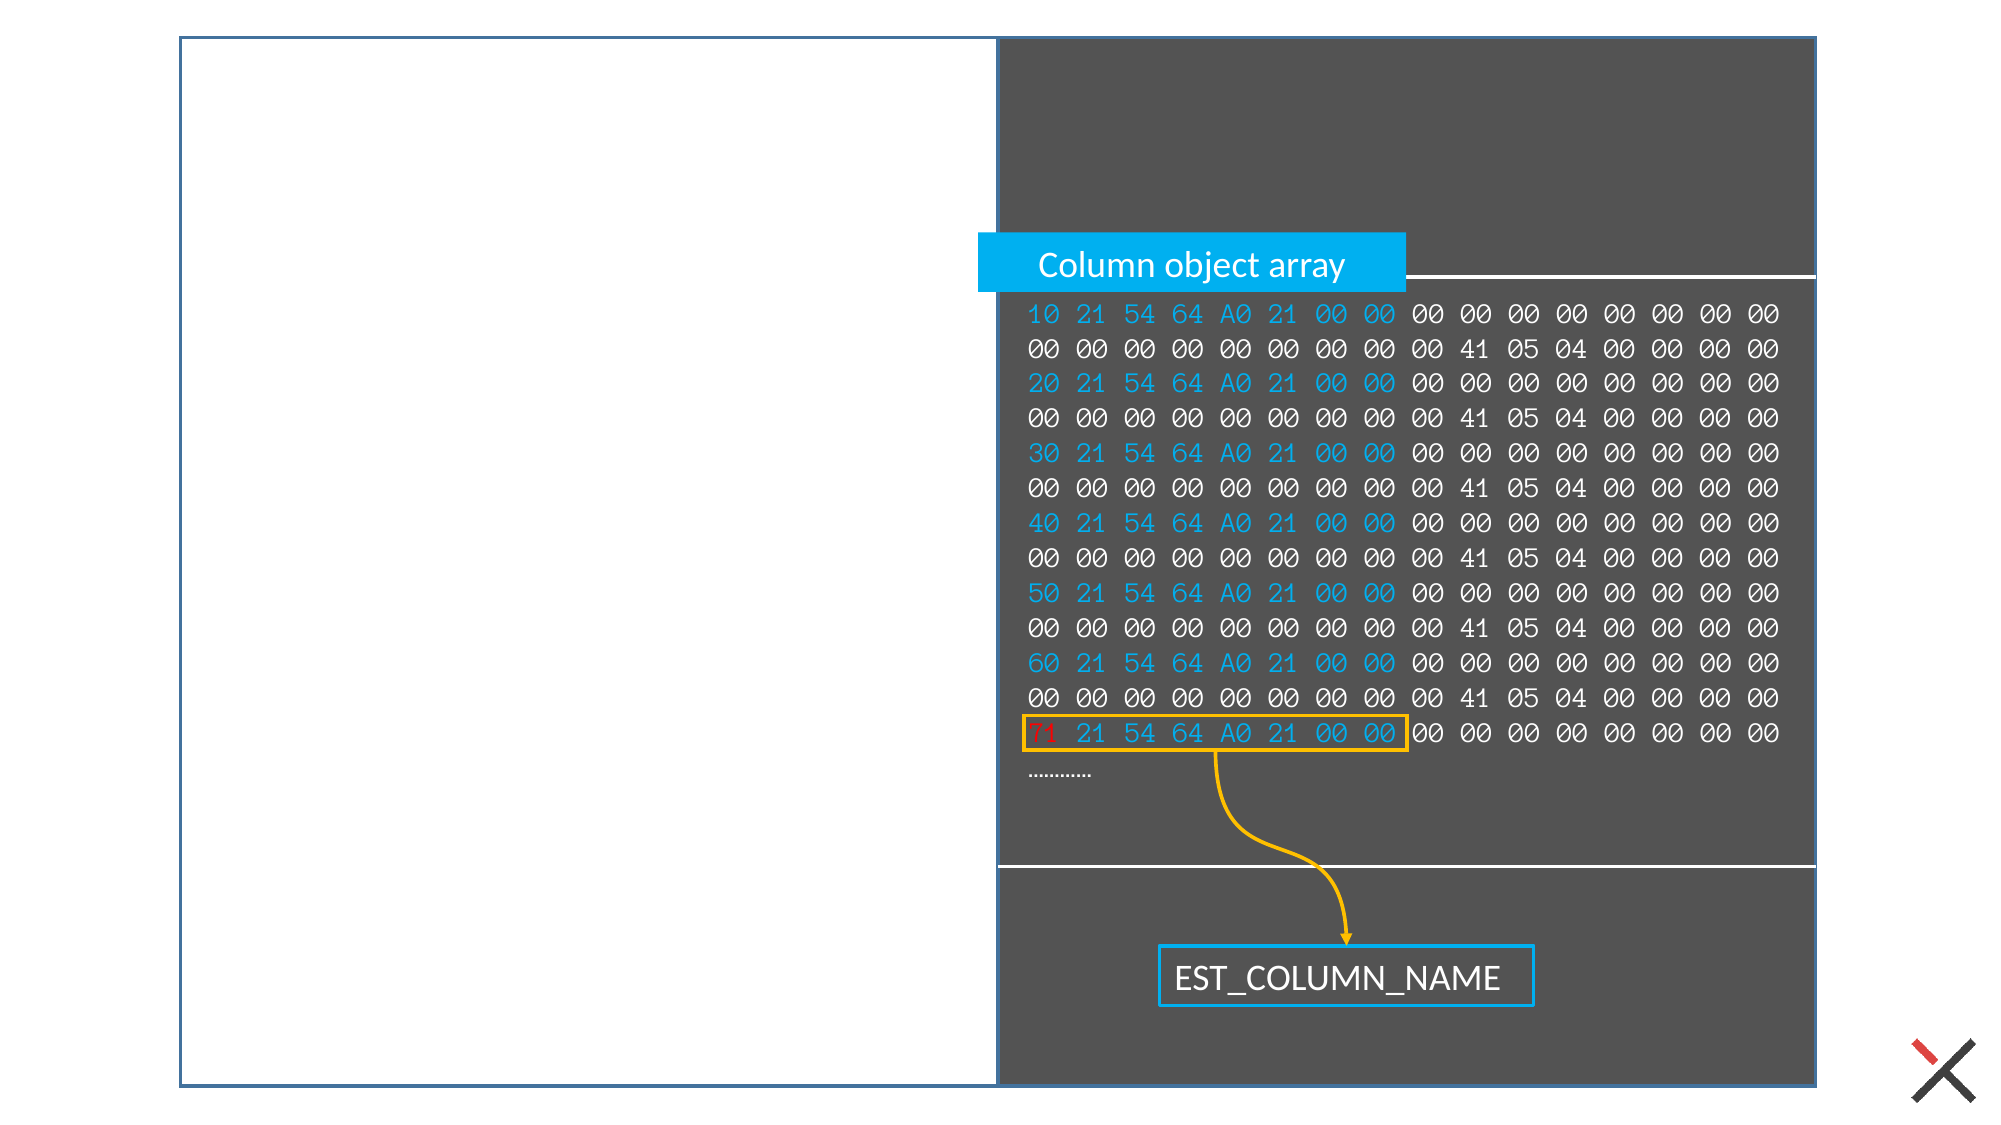

Column object array
10 21 54 64 A0 21 00 00 00 00 00 00 00 00 00 00
00 00 00 00 00 00 00 00 00 41 05 04 00 00 00 00
20 21 54 64 A0 21 00 00 00 00 00 00 00 00 00 00
00 00 00 00 00 00 00 00 00 41 05 04 00 00 00 00
30 21 54 64 A0 21 00 00 00 00 00 00 00 00 00 00
00 00 00 00 00 00 00 00 00 41 05 04 00 00 00 00
40 21 54 64 A0 21 00 00 00 00 00 00 00 00 00 00
00 00 00 00 00 00 00 00 00 41 05 04 00 00 00 00
50 21 54 64 A0 21 00 00 00 00 00 00 00 00 00 00
00 00 00 00 00 00 00 00 00 41 05 04 00 00 00 00
60 21 54 64 A0 21 00 00 00 00 00 00 00 00 00 00
00 00 00 00 00 00 00 00 00 41 05 04 00 00 00 00
71 21 54 64 A0 21 00 00 00 00 00 00 00 00 00 00
…………

EST_COLUMN_NAME